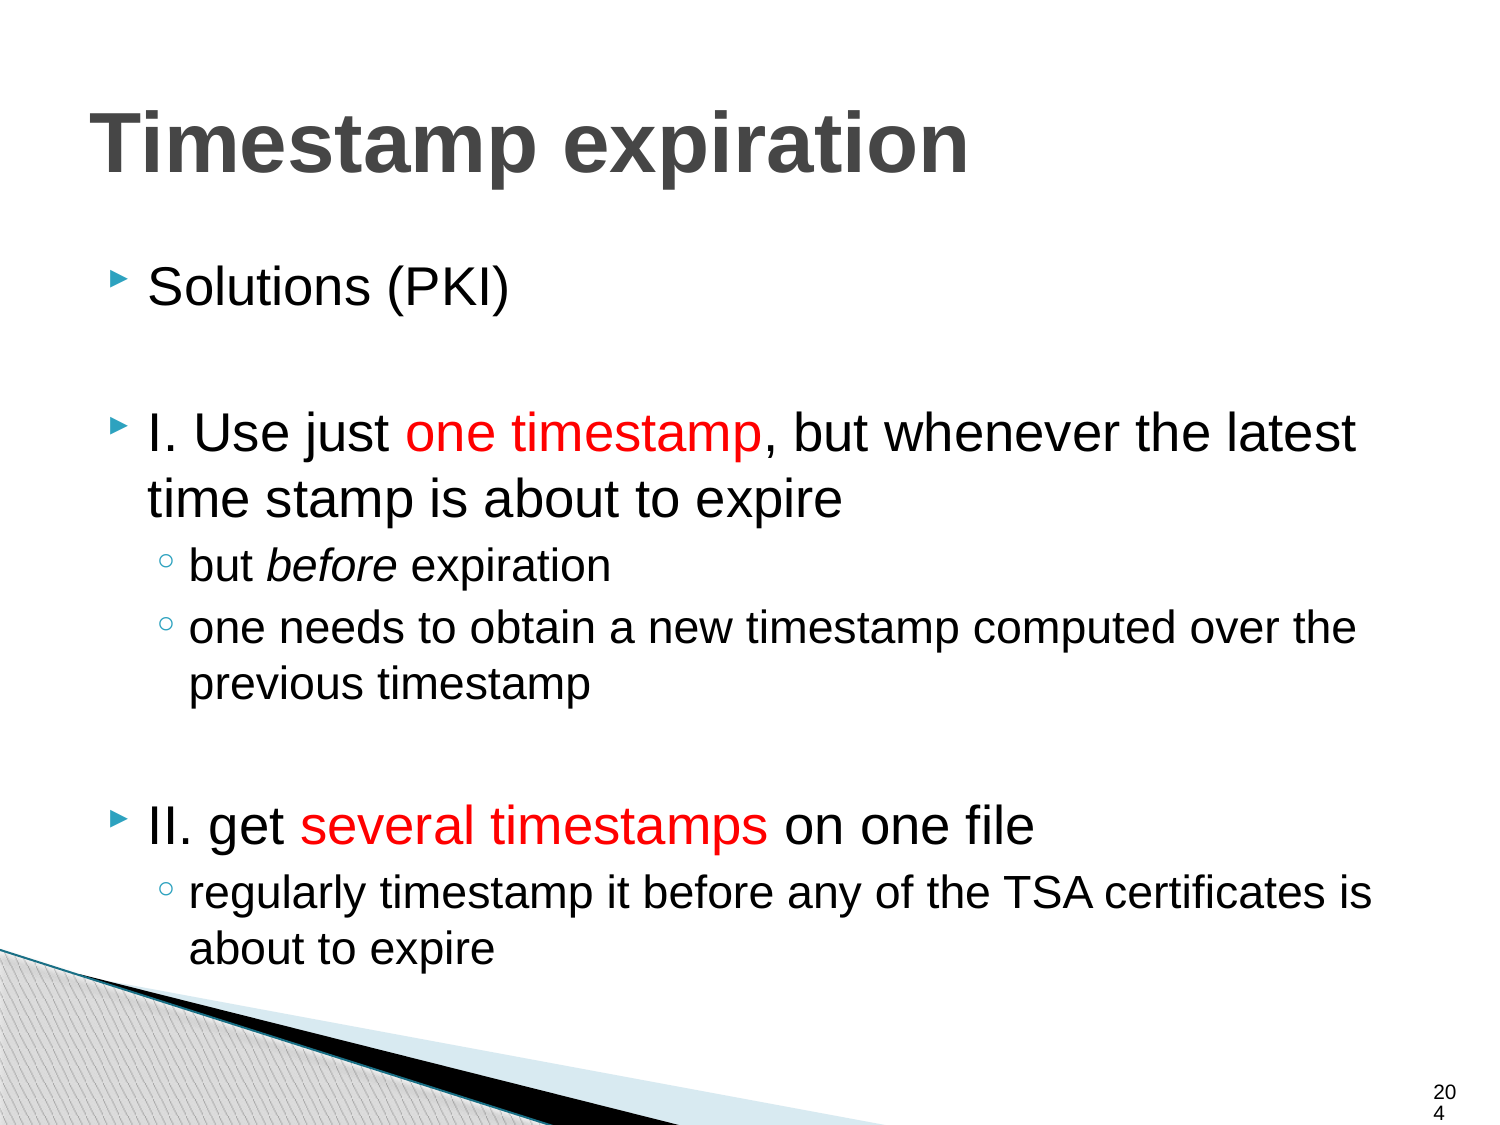

# Timestamp expiration
Solutions (PKI)

I. Use just one timestamp, but whenever the latest time stamp is about to expire
but before expiration
one needs to obtain a new timestamp computed over the previous timestamp

II. get several timestamps on one file
regularly timestamp it before any of the TSA certificates is about to expire

204